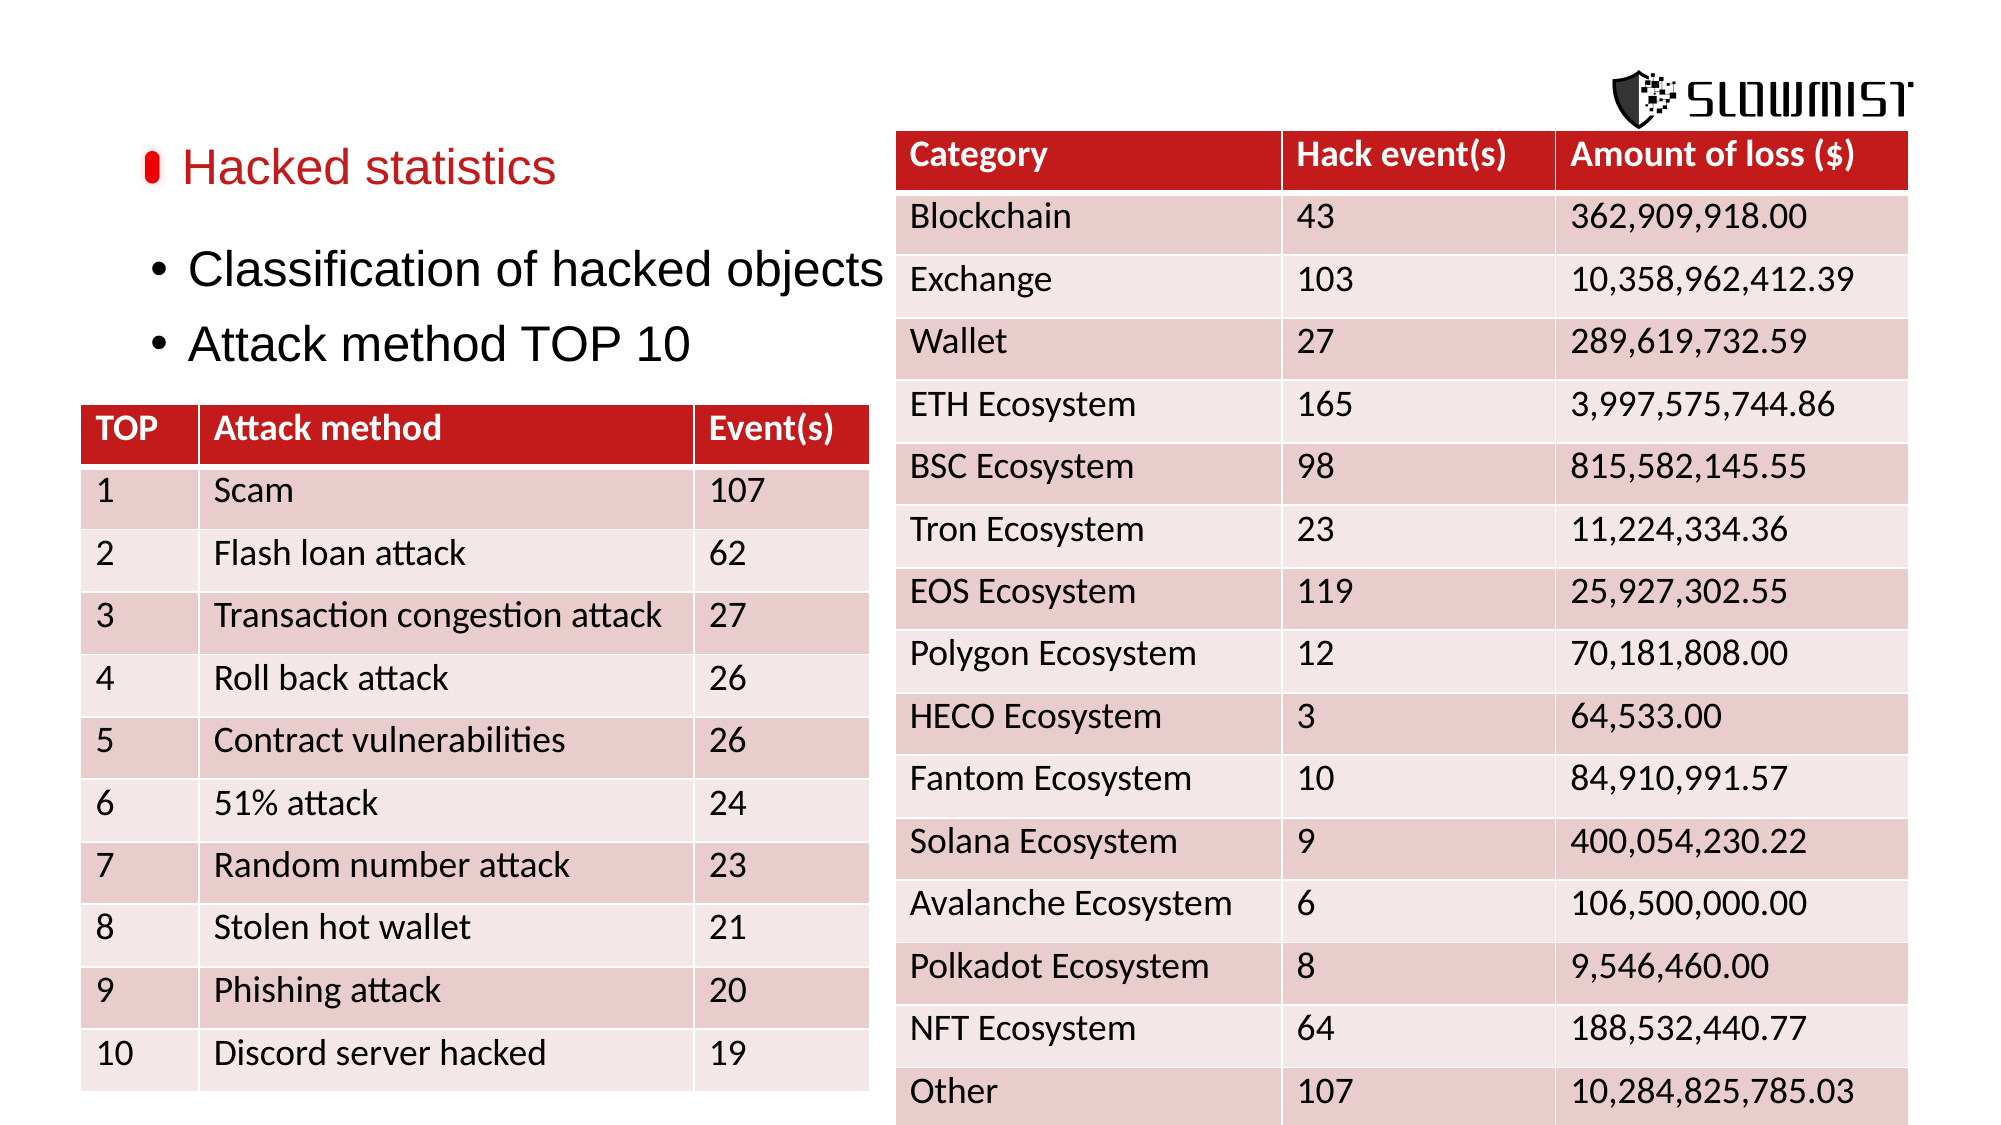

| Category | Hack event(s) | Amount of loss ($) |
| --- | --- | --- |
| Blockchain | 43 | 362,909,918.00 |
| Exchange | 103 | 10,358,962,412.39 |
| Wallet | 27 | 289,619,732.59 |
| ETH Ecosystem | 165 | 3,997,575,744.86 |
| BSC Ecosystem | 98 | 815,582,145.55 |
| Tron Ecosystem | 23 | 11,224,334.36 |
| EOS Ecosystem | 119 | 25,927,302.55 |
| Polygon Ecosystem | 12 | 70,181,808.00 |
| HECO Ecosystem | 3 | 64,533.00 |
| Fantom Ecosystem | 10 | 84,910,991.57 |
| Solana Ecosystem | 9 | 400,054,230.22 |
| Avalanche Ecosystem | 6 | 106,500,000.00 |
| Polkadot Ecosystem | 8 | 9,546,460.00 |
| NFT Ecosystem | 64 | 188,532,440.77 |
| Other | 107 | 10,284,825,785.03 |
Hacked statistics
Classification of hacked objects
Attack method TOP 10
| TOP | Attack method | Event(s) |
| --- | --- | --- |
| 1 | Scam | 107 |
| 2 | Flash loan attack | 62 |
| 3 | Transaction congestion attack | 27 |
| 4 | Roll back attack | 26 |
| 5 | Contract vulnerabilities | 26 |
| 6 | 51% attack | 24 |
| 7 | Random number attack | 23 |
| 8 | Stolen hot wallet | 21 |
| 9 | Phishing attack | 20 |
| 10 | Discord server hacked | 19 |